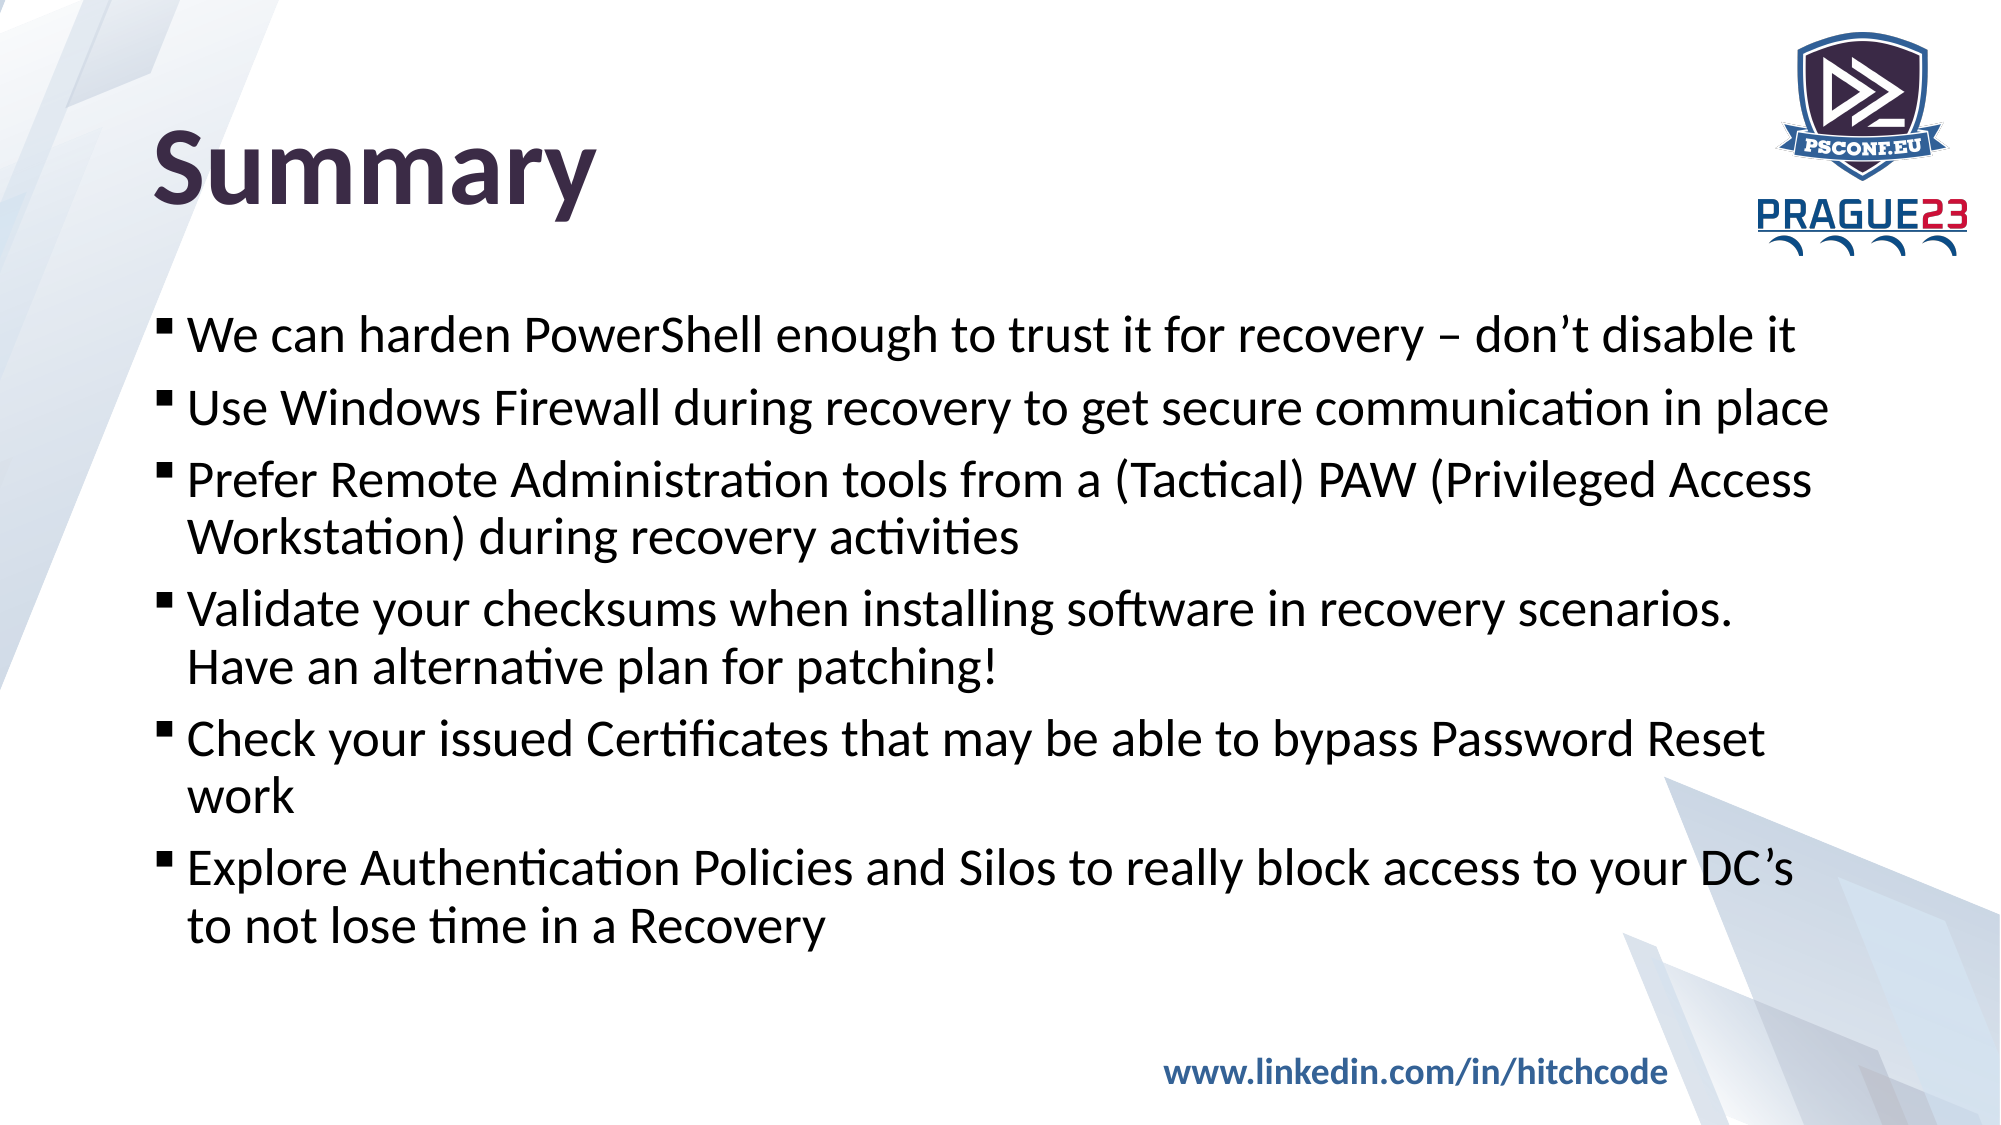

# Summary
We can harden PowerShell enough to trust it for recovery – don’t disable it
Use Windows Firewall during recovery to get secure communication in place
Prefer Remote Administration tools from a (Tactical) PAW (Privileged Access Workstation) during recovery activities
Validate your checksums when installing software in recovery scenarios. Have an alternative plan for patching!
Check your issued Certificates that may be able to bypass Password Reset work
Explore Authentication Policies and Silos to really block access to your DC’s to not lose time in a Recovery